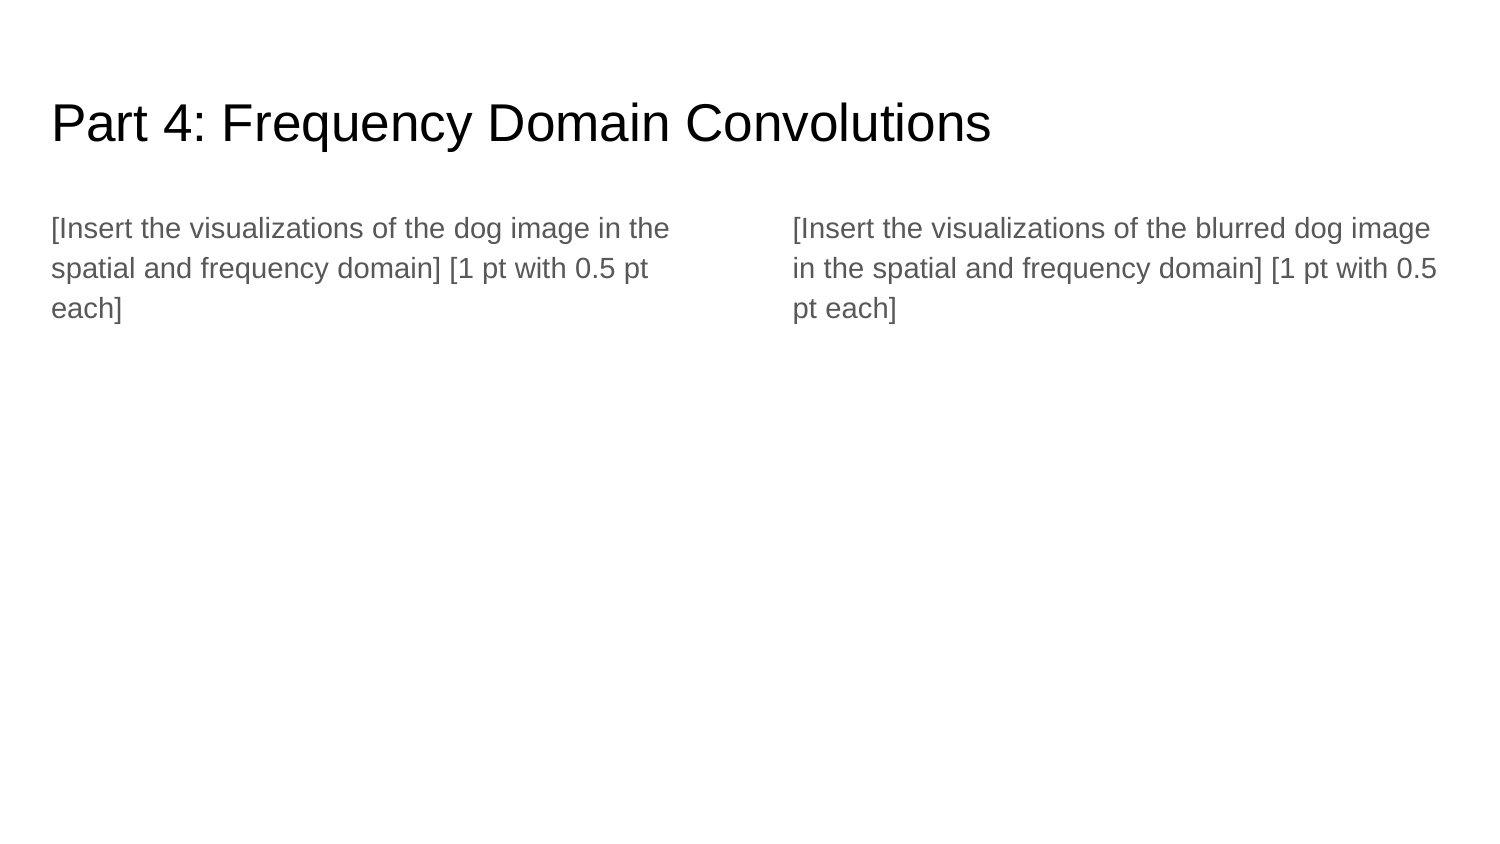

# Part 4: Frequency Domain Convolutions
[Insert the visualizations of the dog image in the spatial and frequency domain] [1 pt with 0.5 pt each]
[Insert the visualizations of the blurred dog image in the spatial and frequency domain] [1 pt with 0.5 pt each]